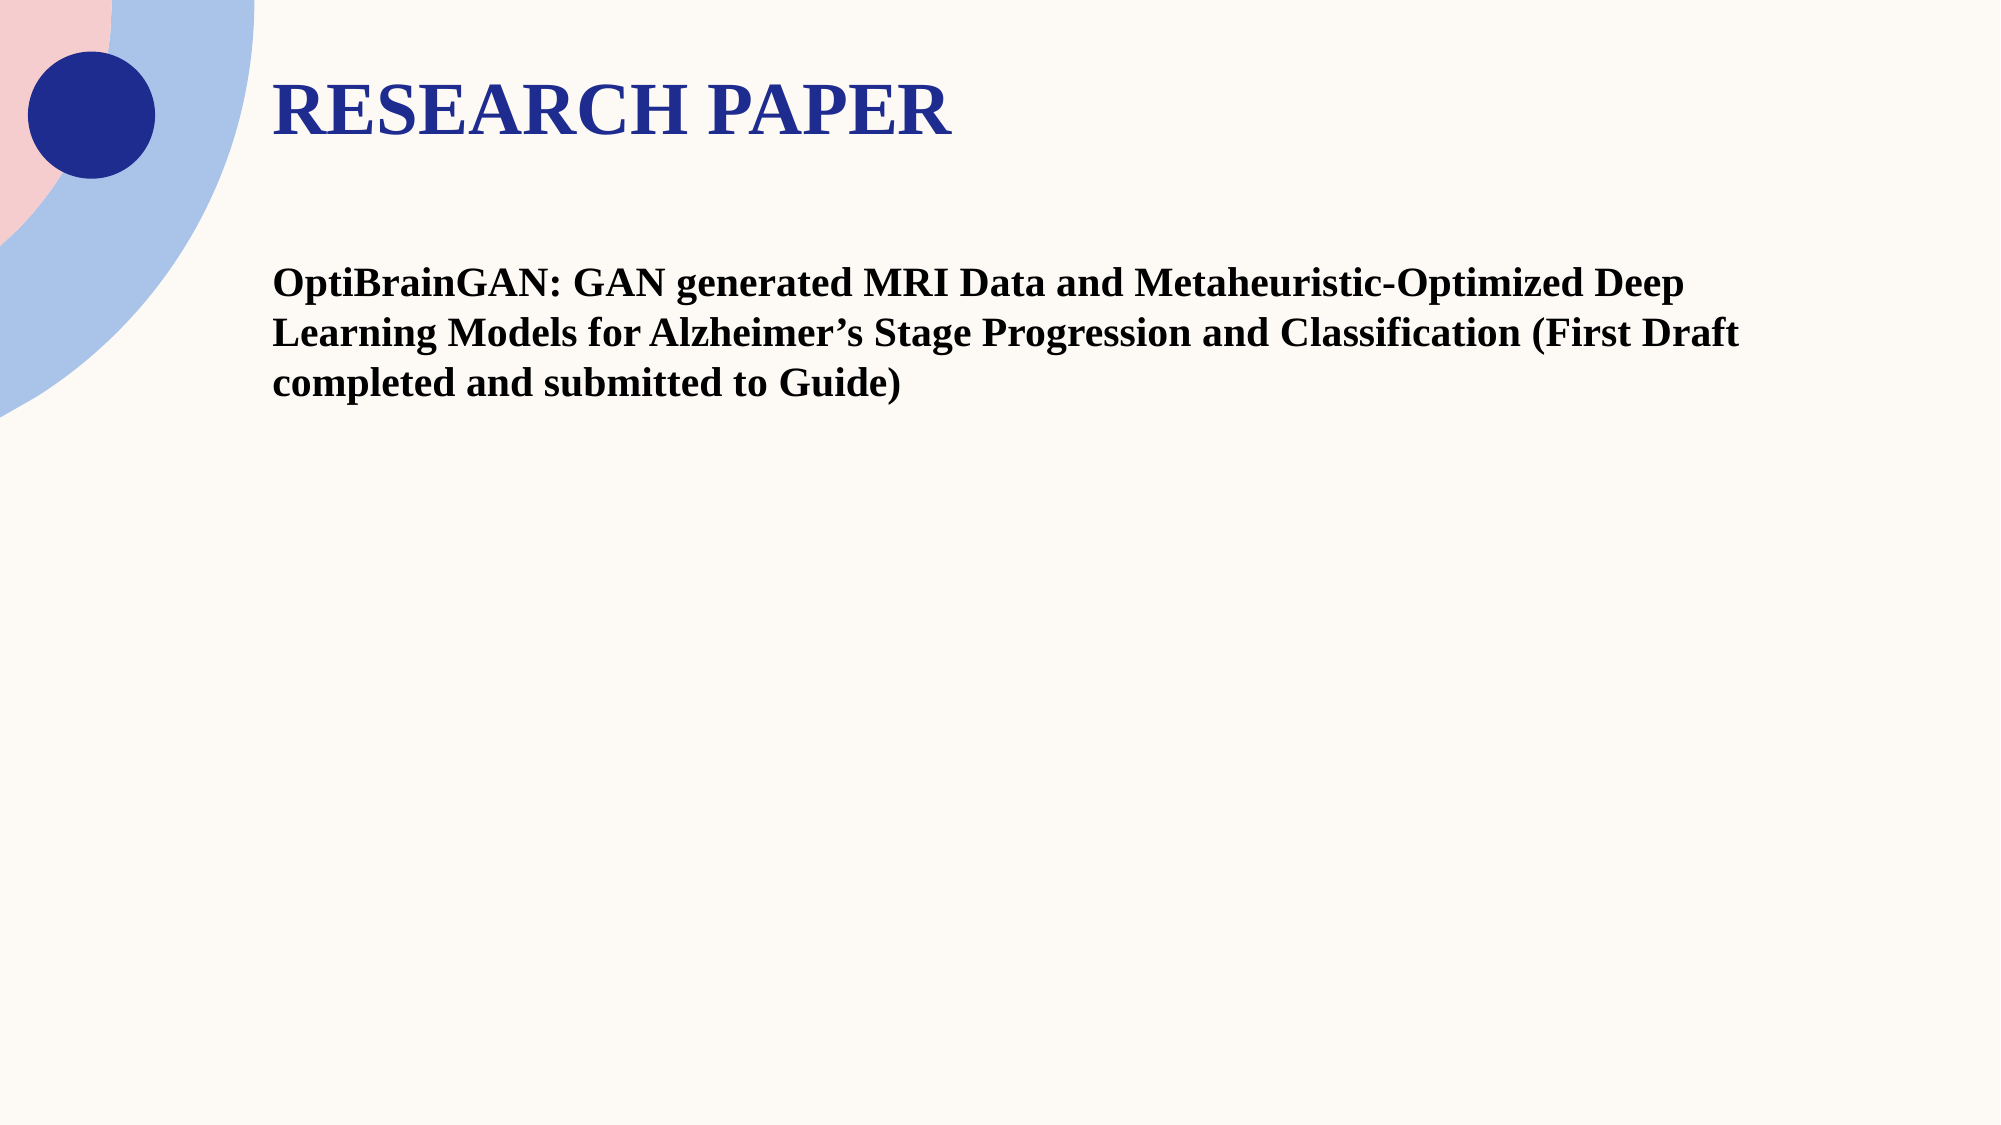

RESEARCH PAPER

OptiBrainGAN: GAN generated MRI Data and Metaheuristic-Optimized Deep Learning Models for Alzheimer’s Stage Progression and Classification (First Draft completed and submitted to Guide)